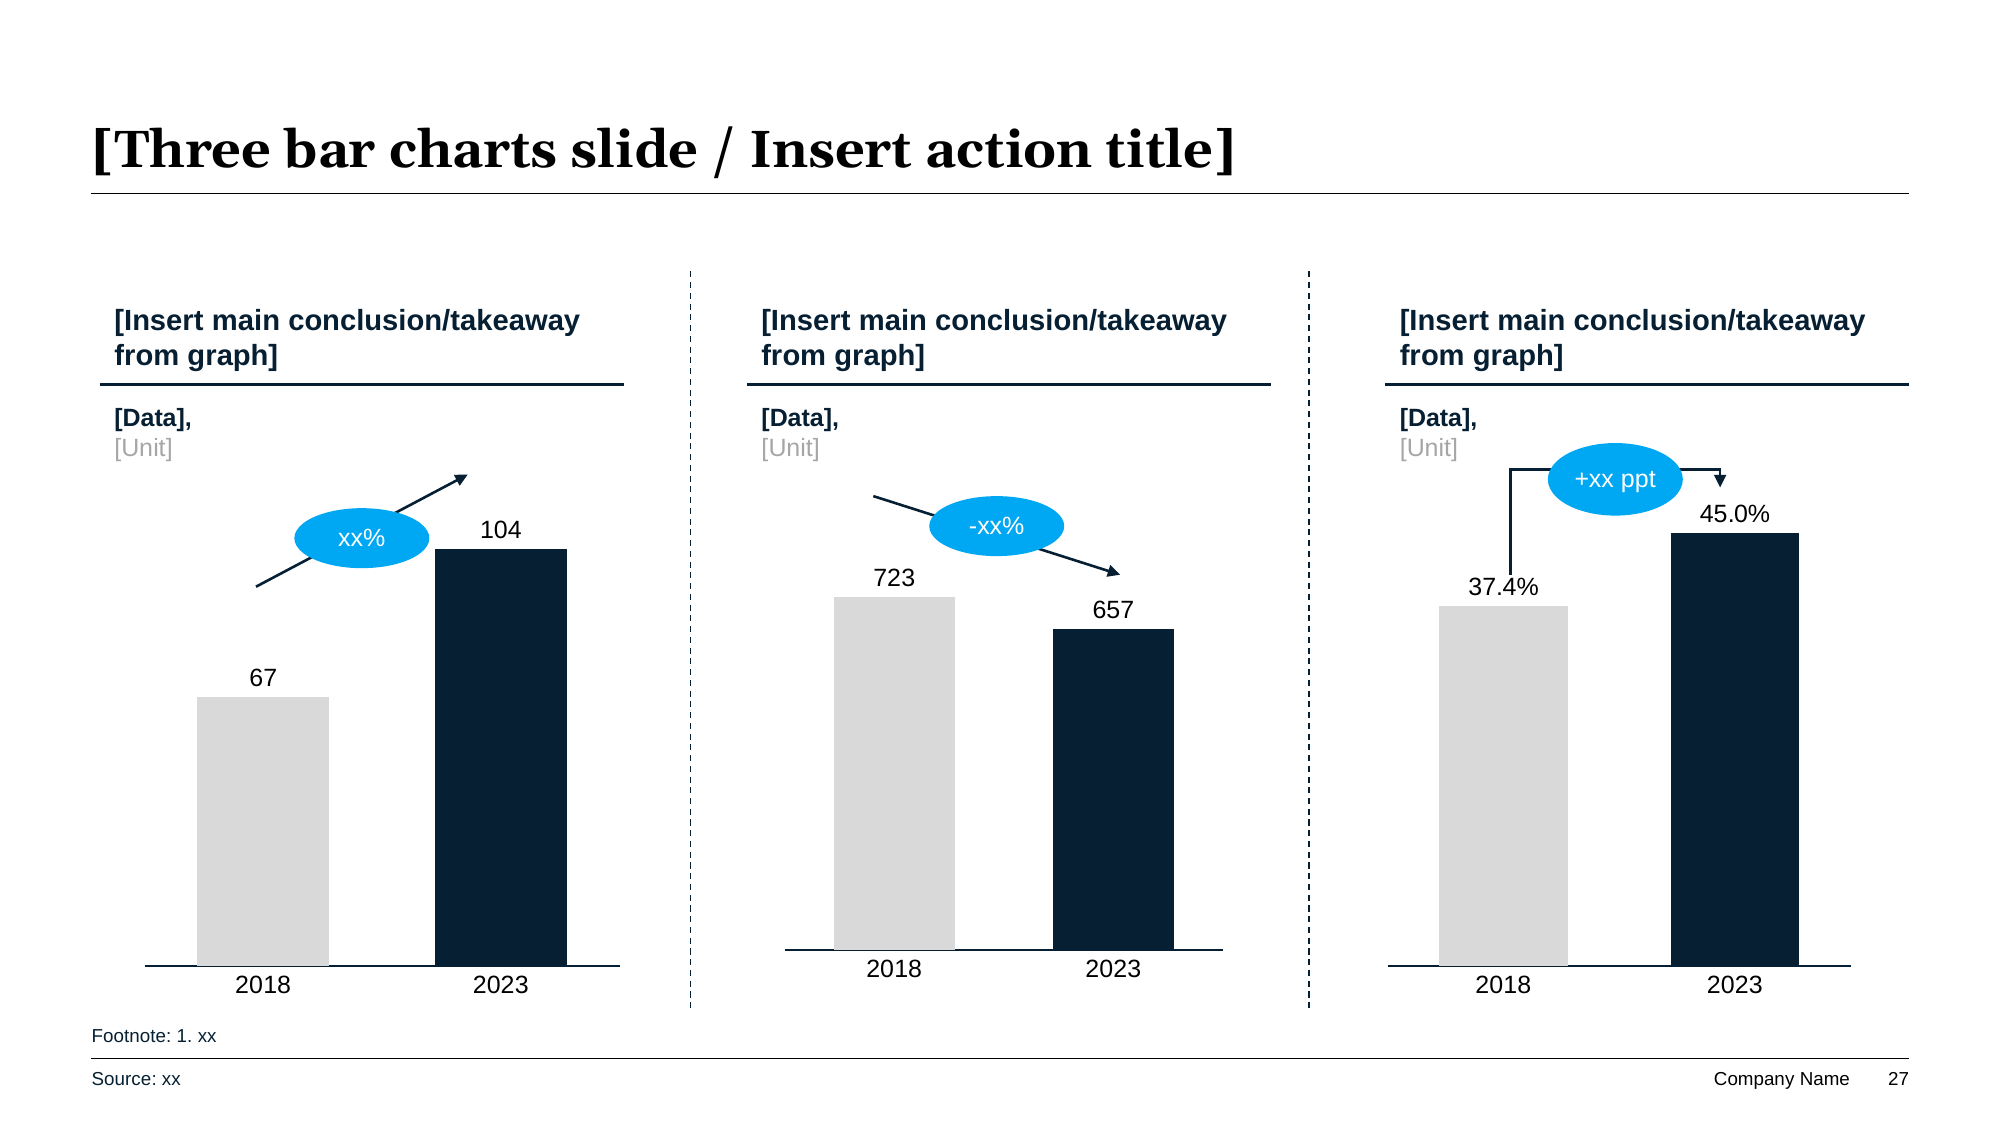

# [Three bar charts slide / Insert action title]

[Insert main conclusion/takeaway from graph]
[Insert main conclusion/takeaway from graph]
[Insert main conclusion/takeaway from graph]
[Data],
[Unit]
[Data],
[Unit]
[Data],
[Unit]
+xx ppt

### Chart

| Category | Series 1 |
|---|---|
| 2018 | 67.0 |
| 2023 | 104.0 |

### Chart

| Category | Series 1 |
|---|---|
| 2018 | 0.374 |
| 2023 | 0.45 |

### Chart

| Category | Series 1 |
|---|---|
| 2018 | 723.0 |
| 2023 | 657.0 |
-xx%
xx%
Footnote: 1. xx
Source: xx